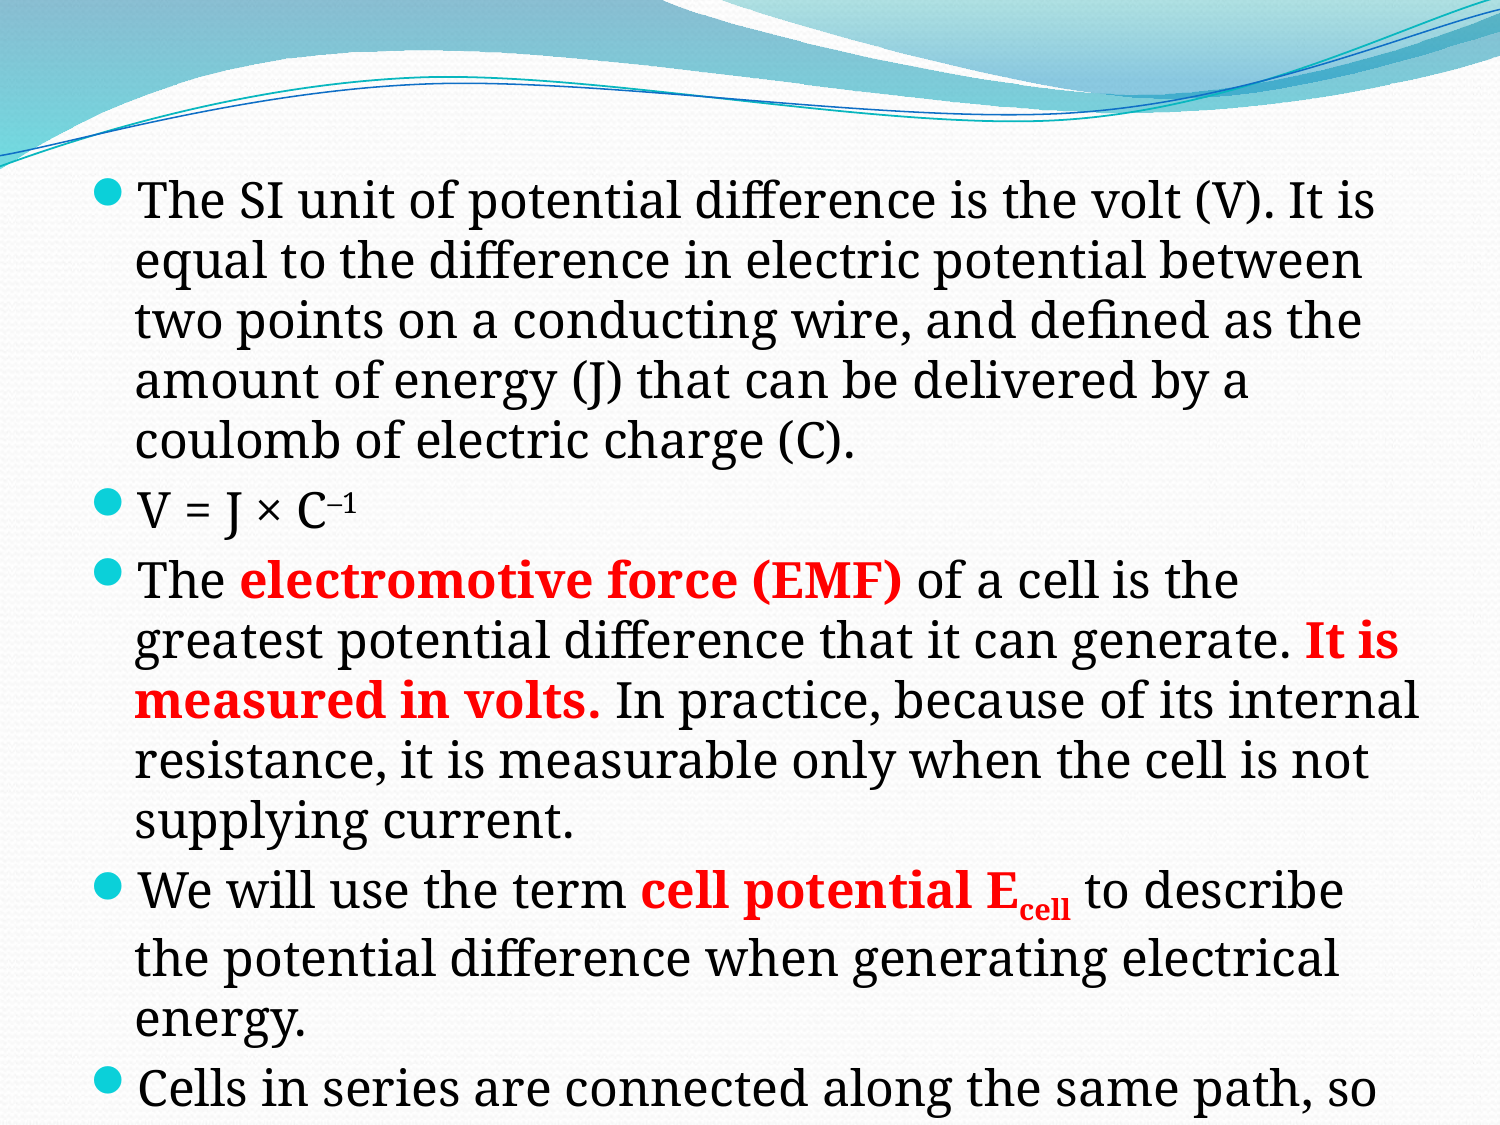

The SI unit of potential difference is the volt (V). It is equal to the difference in electric potential between two points on a conducting wire, and defined as the amount of energy (J) that can be delivered by a coulomb of electric charge (C).
V = J × C–1
The electromotive force (EMF) of a cell is the greatest potential difference that it can generate. It is measured in volts. In practice, because of its internal resistance, it is measurable only when the cell is not supplying current.
We will use the term cell potential Ecell to describe the potential difference when generating electrical energy.
Cells in series are connected along the same path, so the same current flows through all components.